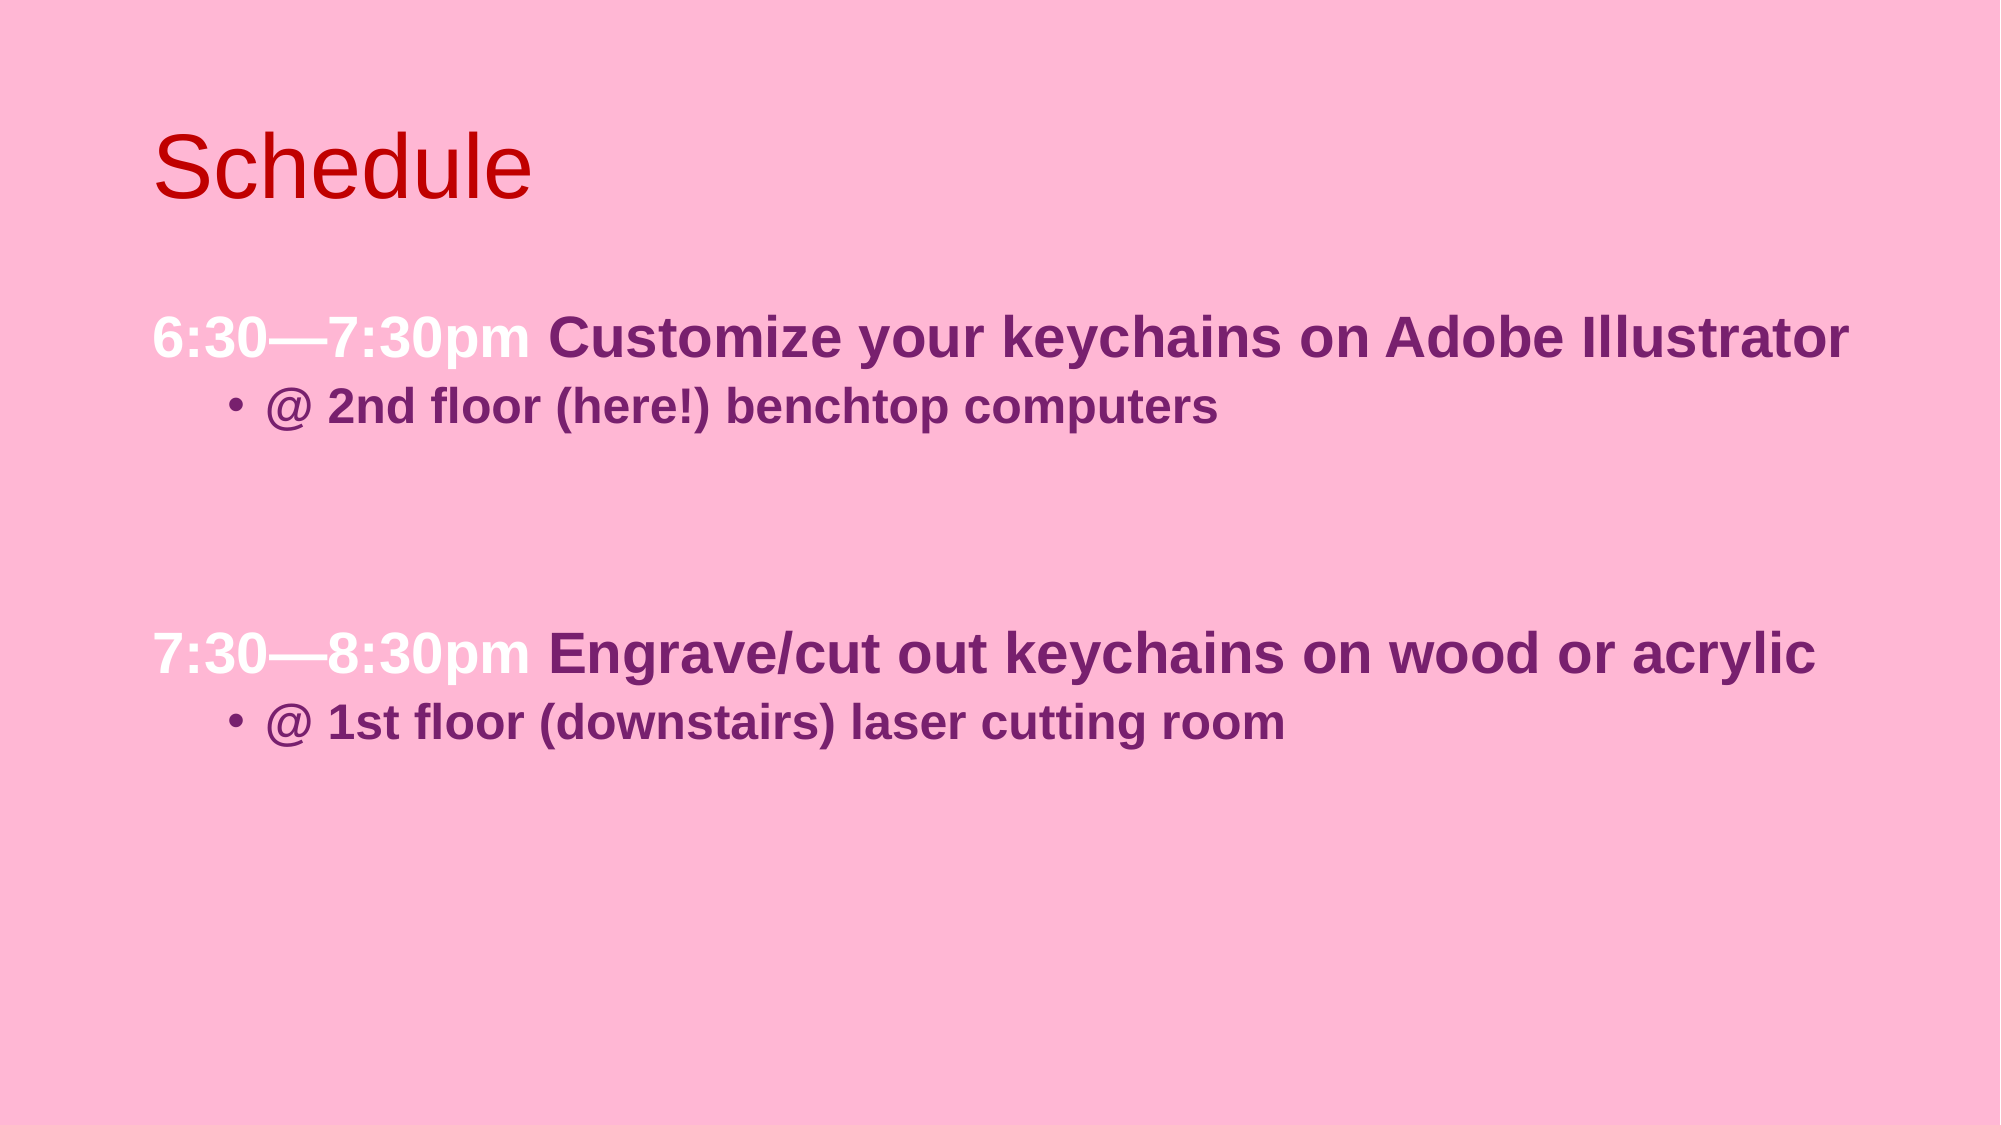

# Schedule
6:30—7:30pm Customize your keychains on Adobe Illustrator
@ 2nd floor (here!) benchtop computers

7:30—8:30pm Engrave/cut out keychains on wood or acrylic
@ 1st floor (downstairs) laser cutting room